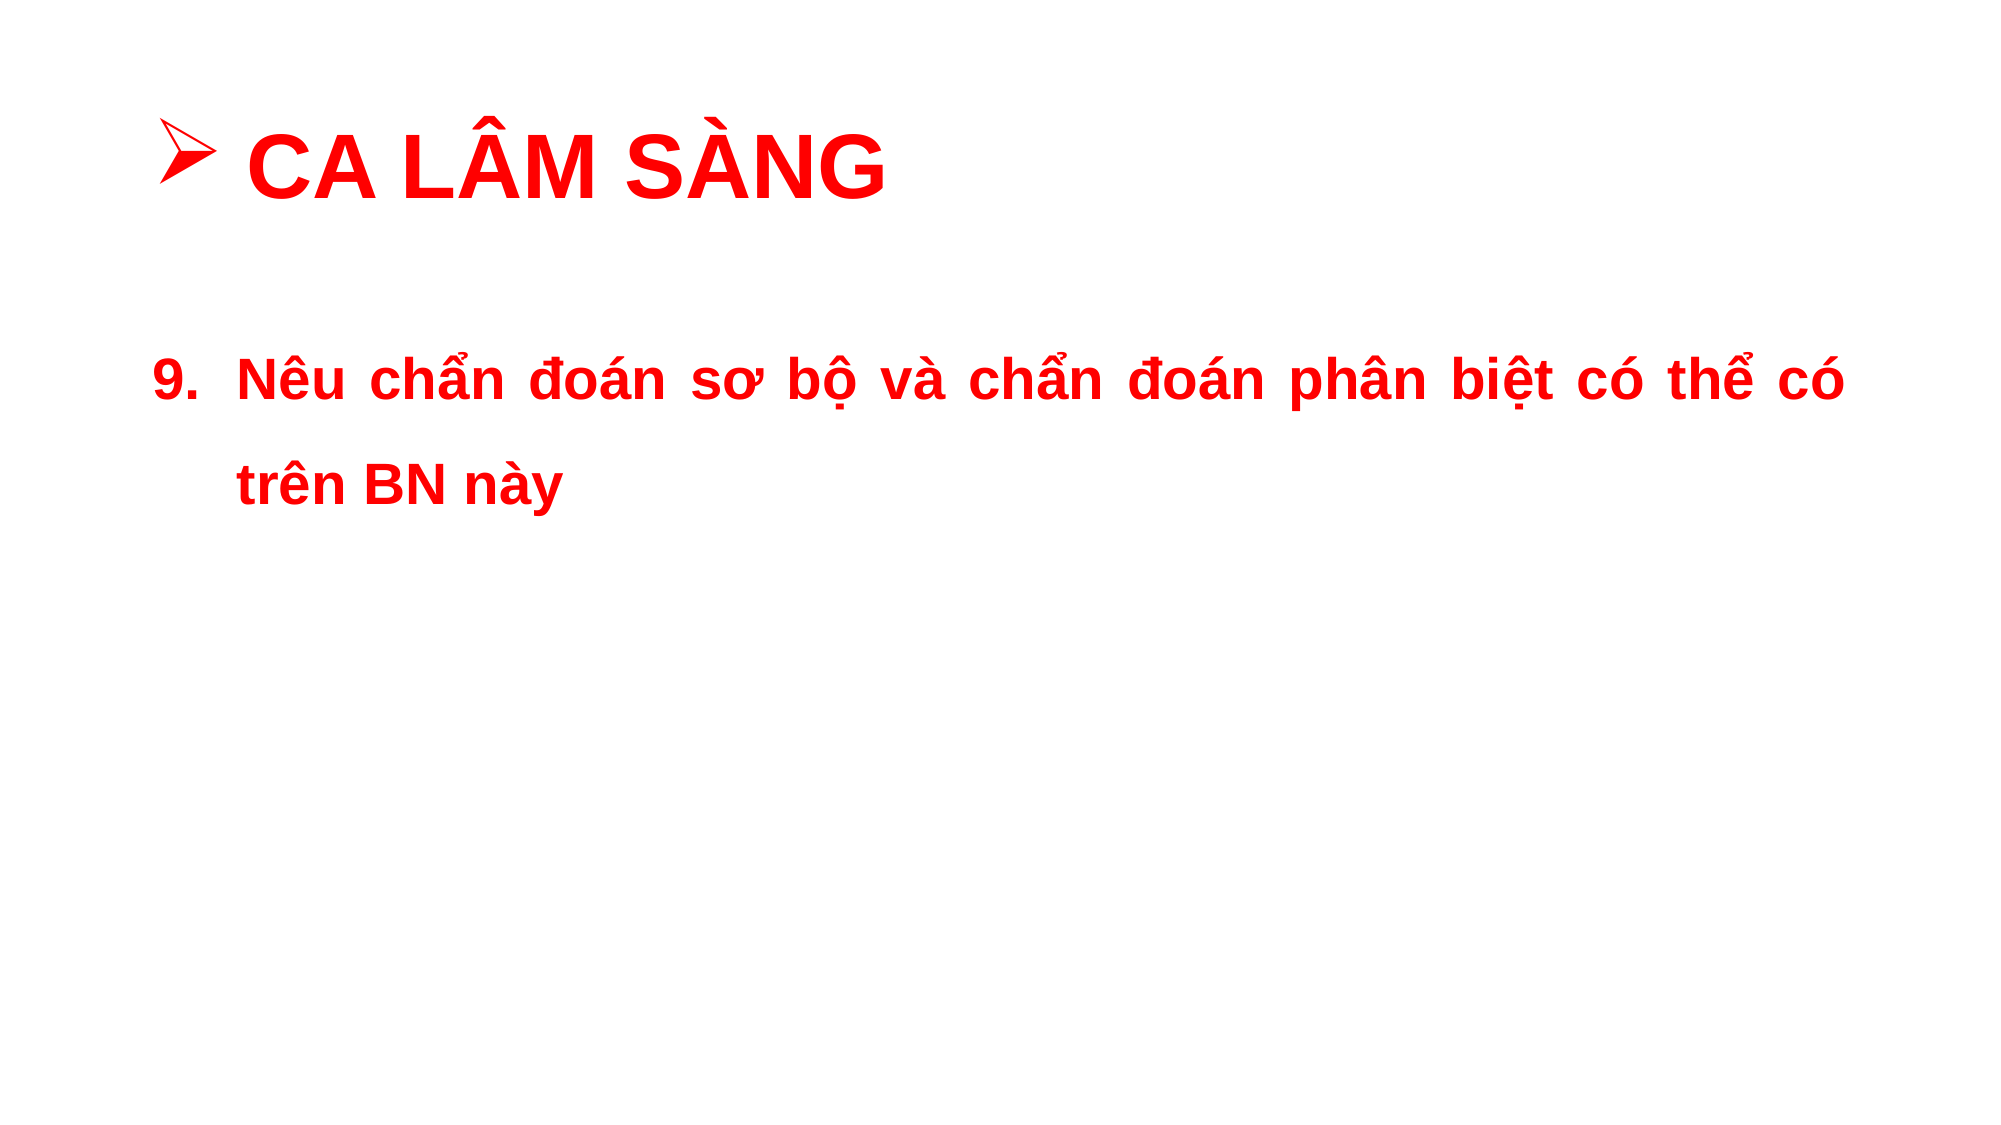

# CA LÂM SÀNG
Nêu chẩn đoán sơ bộ và chẩn đoán phân biệt có thể có trên BN này